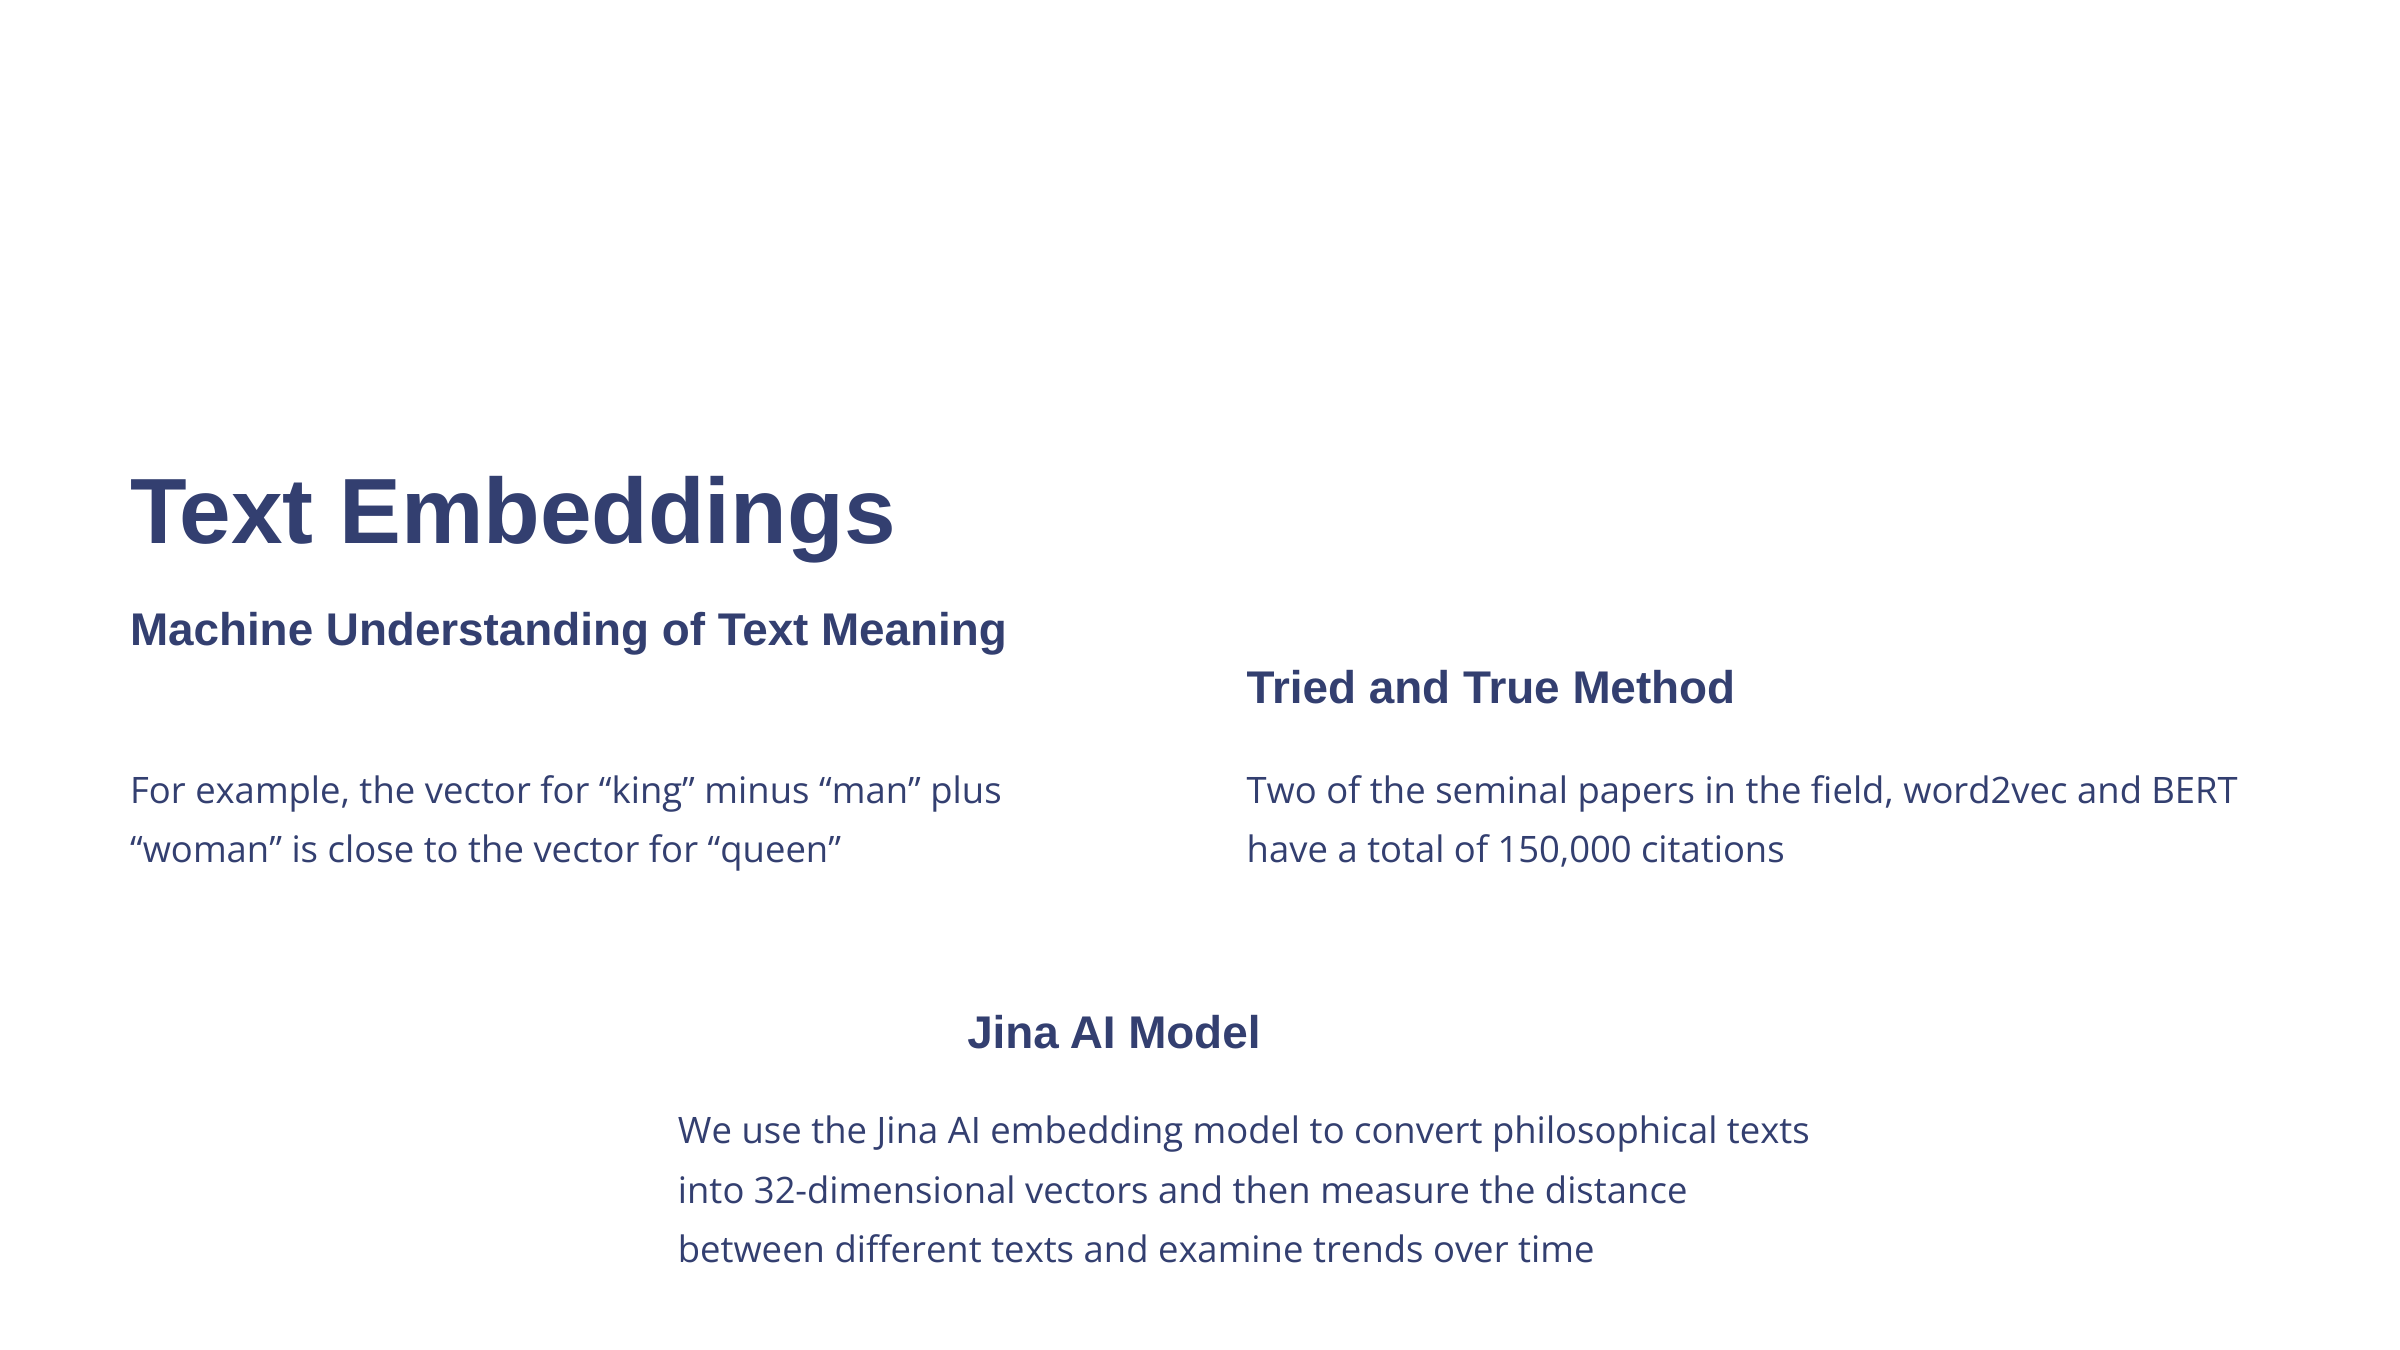

Text Embeddings
Machine Understanding of Text Meaning
Tried and True Method
For example, the vector for “king” minus “man” plus  “woman” is close to the vector for “queen”
Two of the seminal papers in the field, word2vec and BERT have a total of 150,000 citations
Jina AI Model
We use the Jina AI embedding model to convert philosophical texts into 32-dimensional vectors and then measure the distance between different texts and examine trends over time